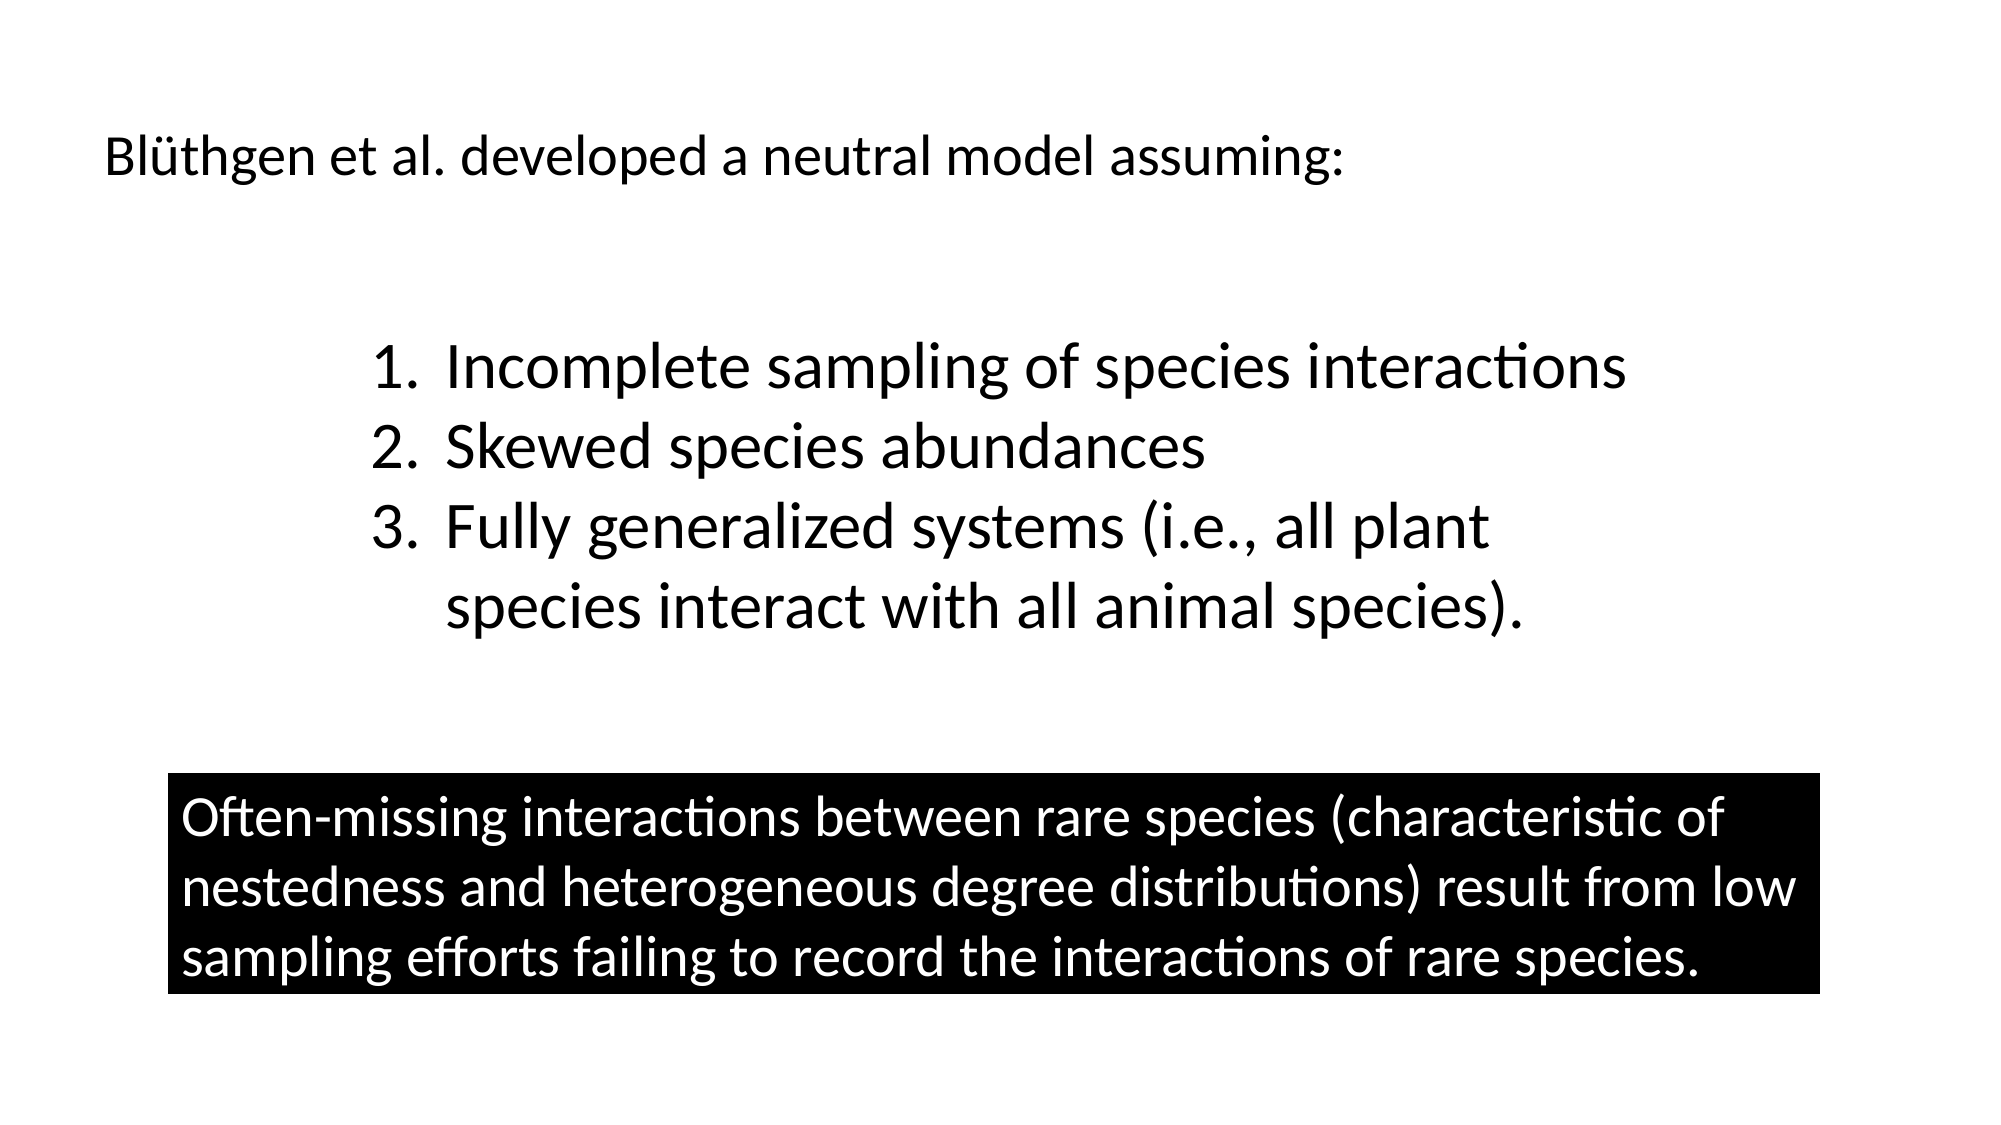

Blüthgen et al. developed a neutral model assuming:
Incomplete sampling of species interactions
Skewed species abundances
Fully generalized systems (i.e., all plant species interact with all animal species).
Often-missing interactions between rare species (characteristic of nestedness and heterogeneous degree distributions) result from low sampling efforts failing to record the interactions of rare species.